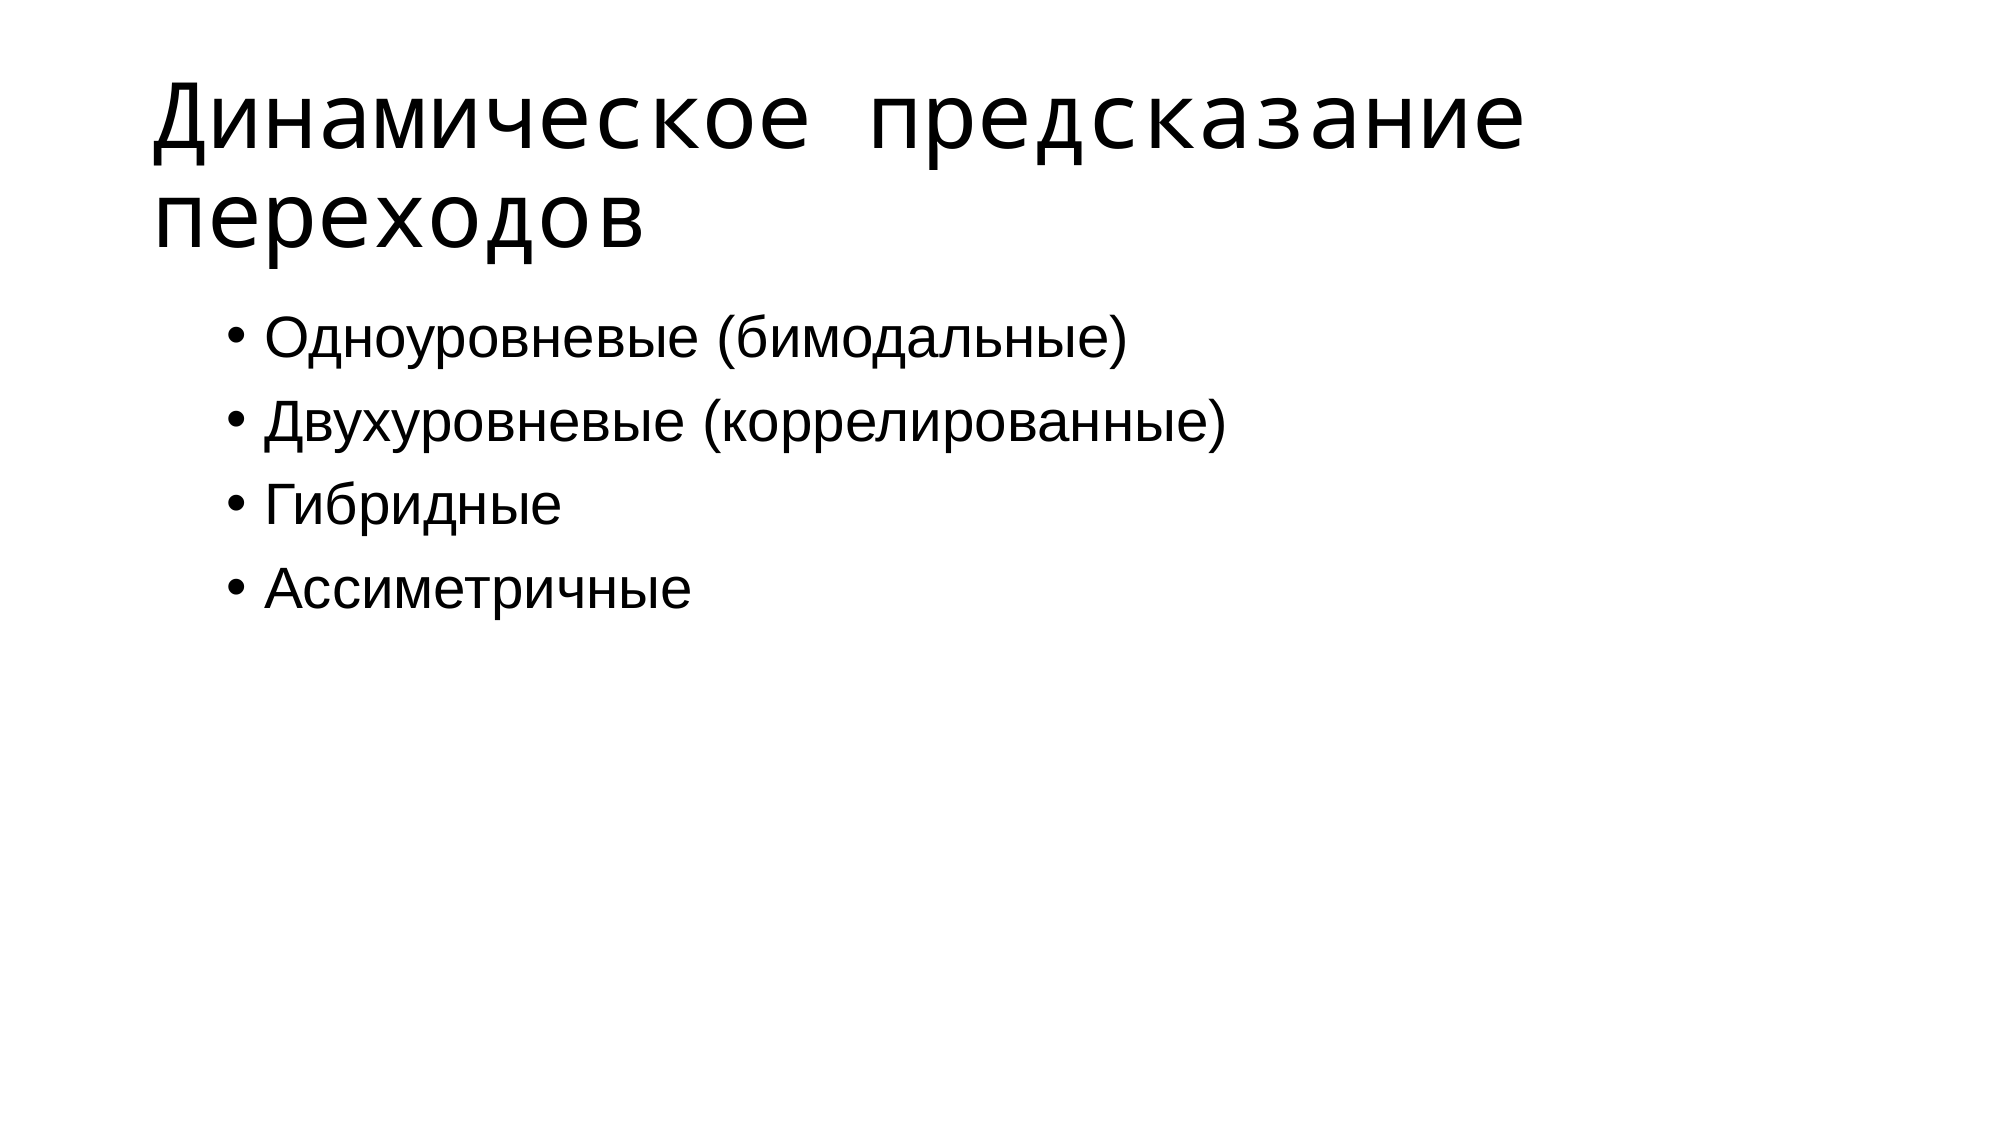

# Динамическое предсказание переходов
Одноуровневые (бимодальные)
Двухуровневые (коррелированные)
Гибридные
Ассиметричные